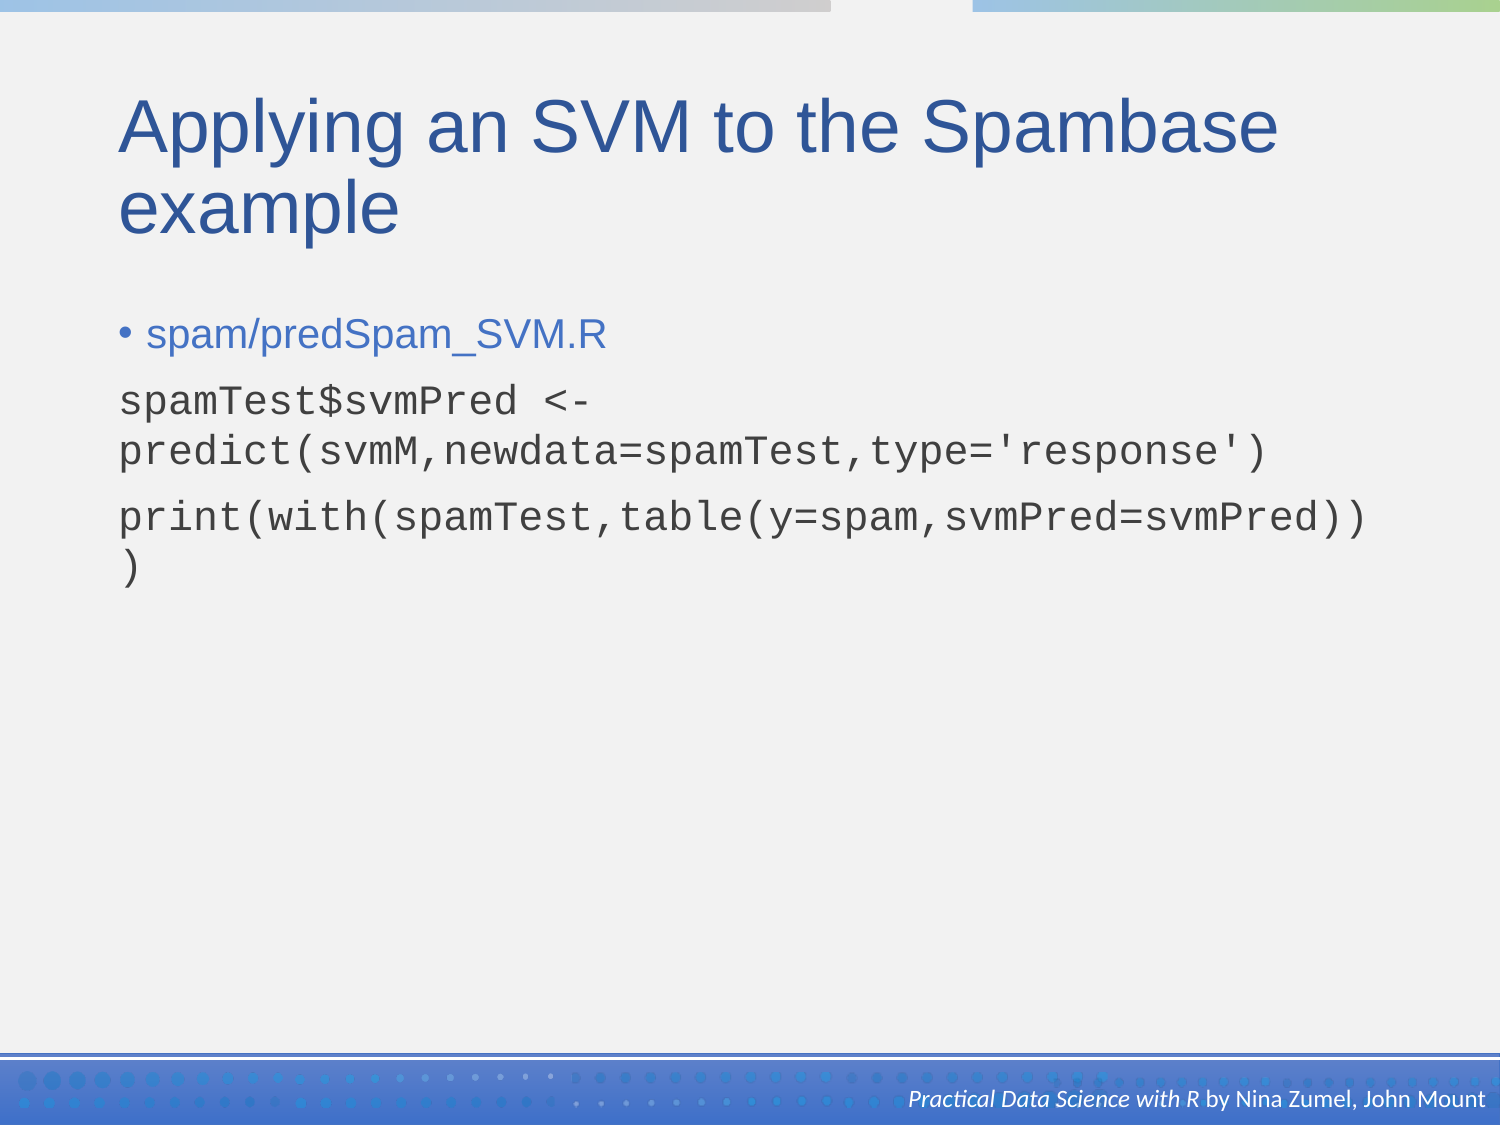

# Applying an SVM to the Spambase example
spam/predSpam_SVM.R
spamTest$svmPred <- predict(svmM,newdata=spamTest,type='response')
print(with(spamTest,table(y=spam,svmPred=svmPred)))
Practical Data Science with R by Nina Zumel, John Mount